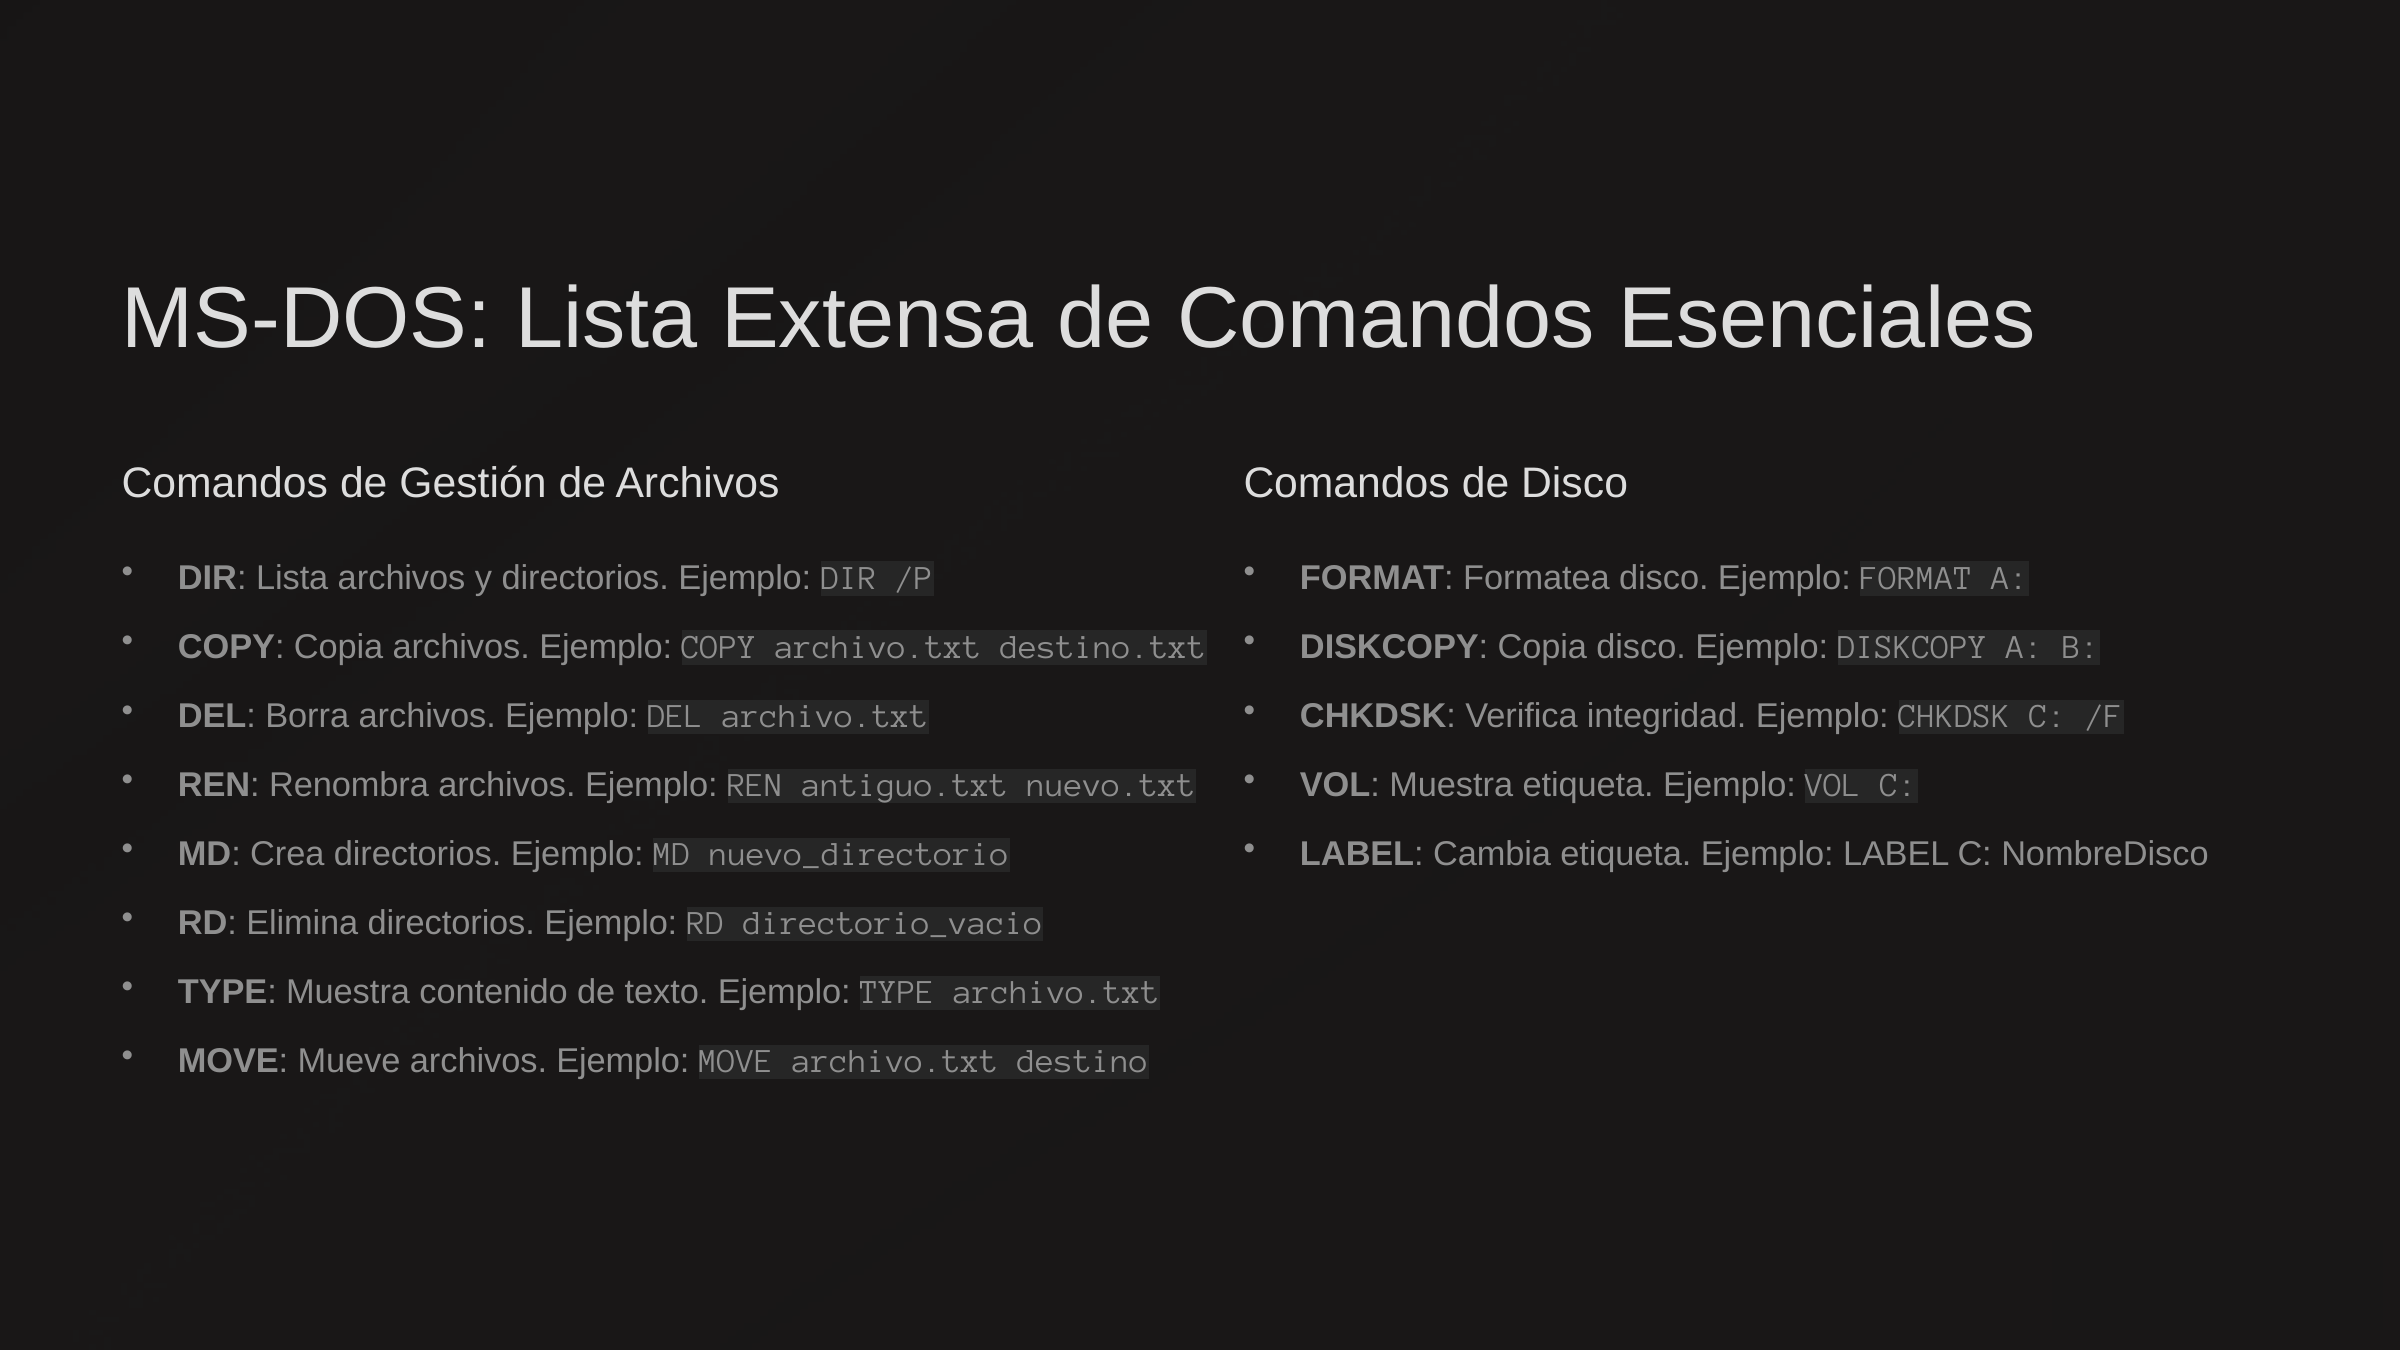

MS-DOS: Lista Extensa de Comandos Esenciales
Comandos de Gestión de Archivos
Comandos de Disco
DIR: Lista archivos y directorios. Ejemplo: DIR /P
FORMAT: Formatea disco. Ejemplo: FORMAT A:
COPY: Copia archivos. Ejemplo: COPY archivo.txt destino.txt
DISKCOPY: Copia disco. Ejemplo: DISKCOPY A: B:
DEL: Borra archivos. Ejemplo: DEL archivo.txt
CHKDSK: Verifica integridad. Ejemplo: CHKDSK C: /F
REN: Renombra archivos. Ejemplo: REN antiguo.txt nuevo.txt
VOL: Muestra etiqueta. Ejemplo: VOL C:
MD: Crea directorios. Ejemplo: MD nuevo_directorio
LABEL: Cambia etiqueta. Ejemplo: LABEL C: NombreDisco
RD: Elimina directorios. Ejemplo: RD directorio_vacio
TYPE: Muestra contenido de texto. Ejemplo: TYPE archivo.txt
MOVE: Mueve archivos. Ejemplo: MOVE archivo.txt destino